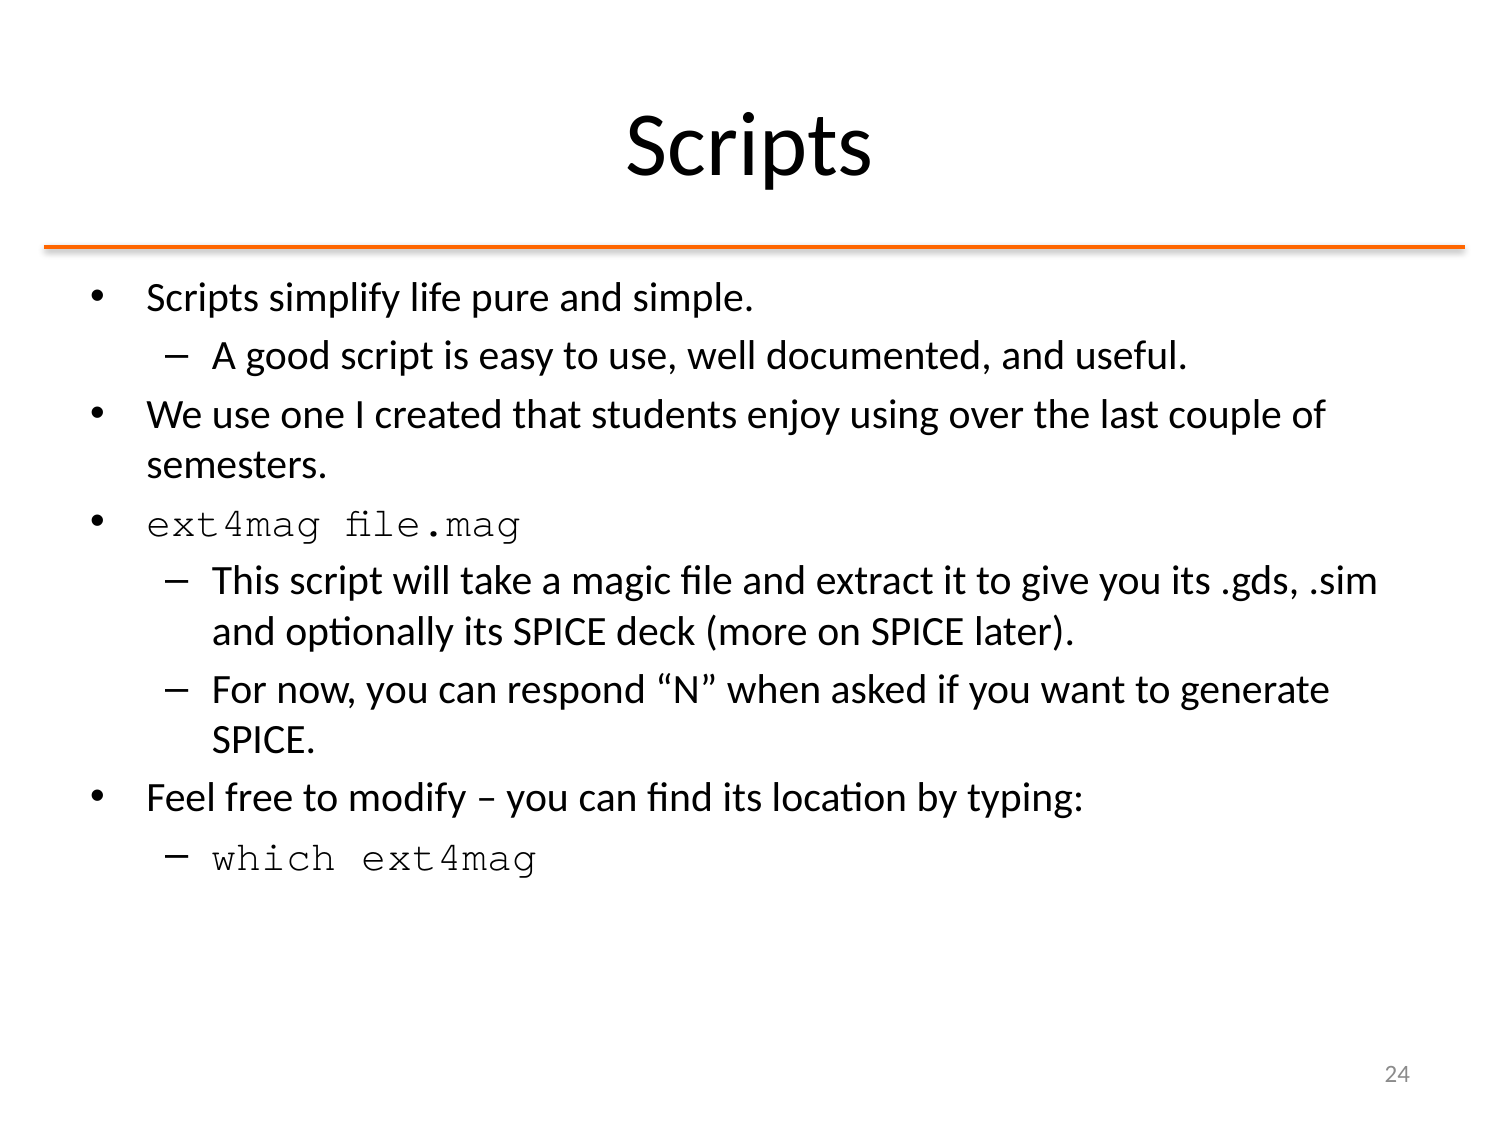

# Scripts
Scripts simplify life pure and simple.
A good script is easy to use, well documented, and useful.
We use one I created that students enjoy using over the last couple of semesters.
ext4mag file.mag
This script will take a magic file and extract it to give you its .gds, .sim and optionally its SPICE deck (more on SPICE later).
For now, you can respond “N” when asked if you want to generate SPICE.
Feel free to modify – you can find its location by typing:
which ext4mag
24